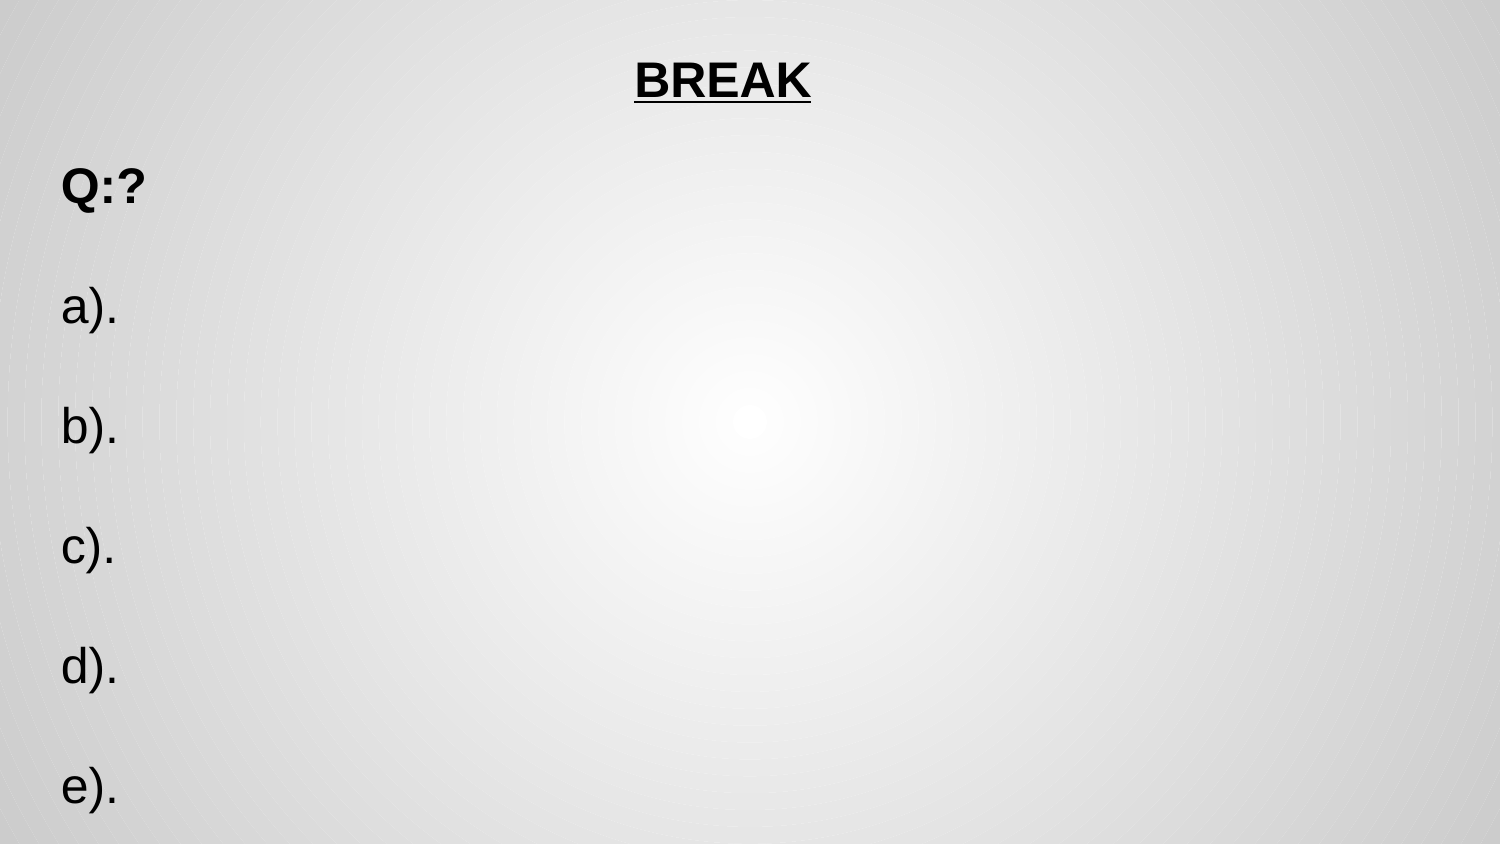

# BREAK
Q:?

a).

b).

c).

d).

e).